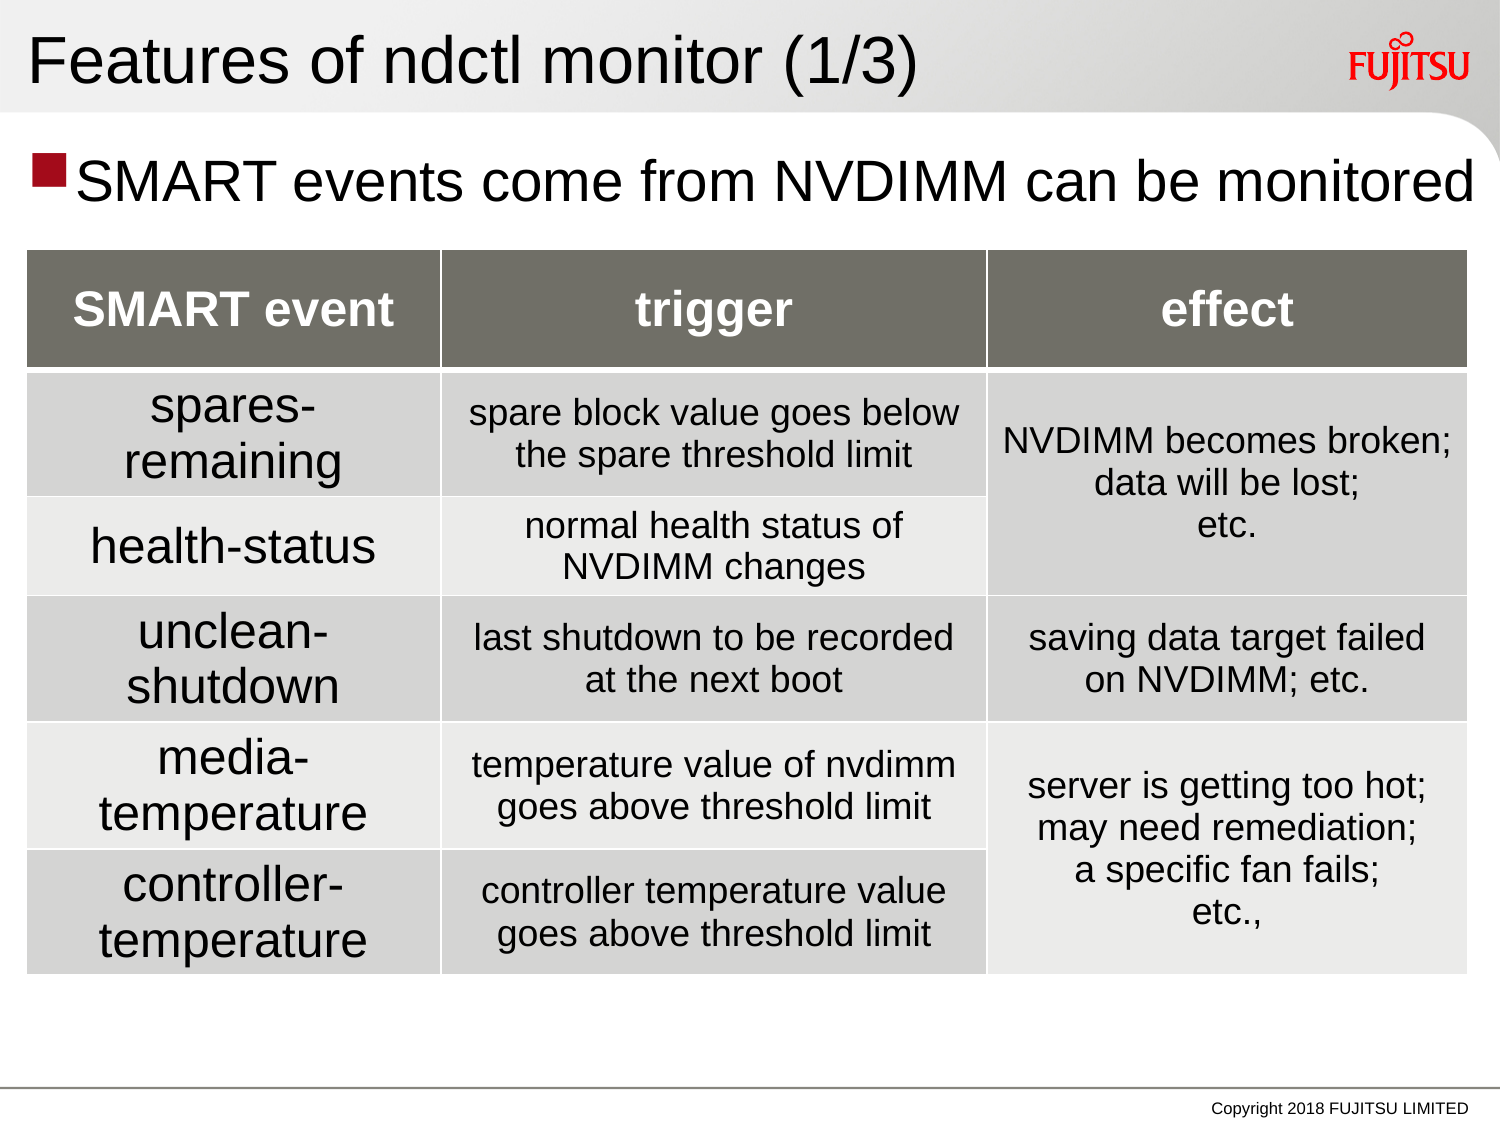

# Features of ndctl monitor (1/3)
SMART events come from NVDIMM can be monitored

| SMART event | trigger | effect |
| --- | --- | --- |
| spares-remaining | spare block value goes below the spare threshold limit | NVDIMM becomes broken; data will be lost; etc. |
| health-status | normal health status of NVDIMM changes |  |
| unclean-shutdown | last shutdown to be recorded at the next boot | saving data target failed on NVDIMM; etc. |
| media-temperature | temperature value of nvdimm goes above threshold limit | server is getting too hot; may need remediation; a specific fan fails; etc., |
| controller-temperature | controller temperature value goes above threshold limit |  |
Copyright 2018 FUJITSU LIMITED